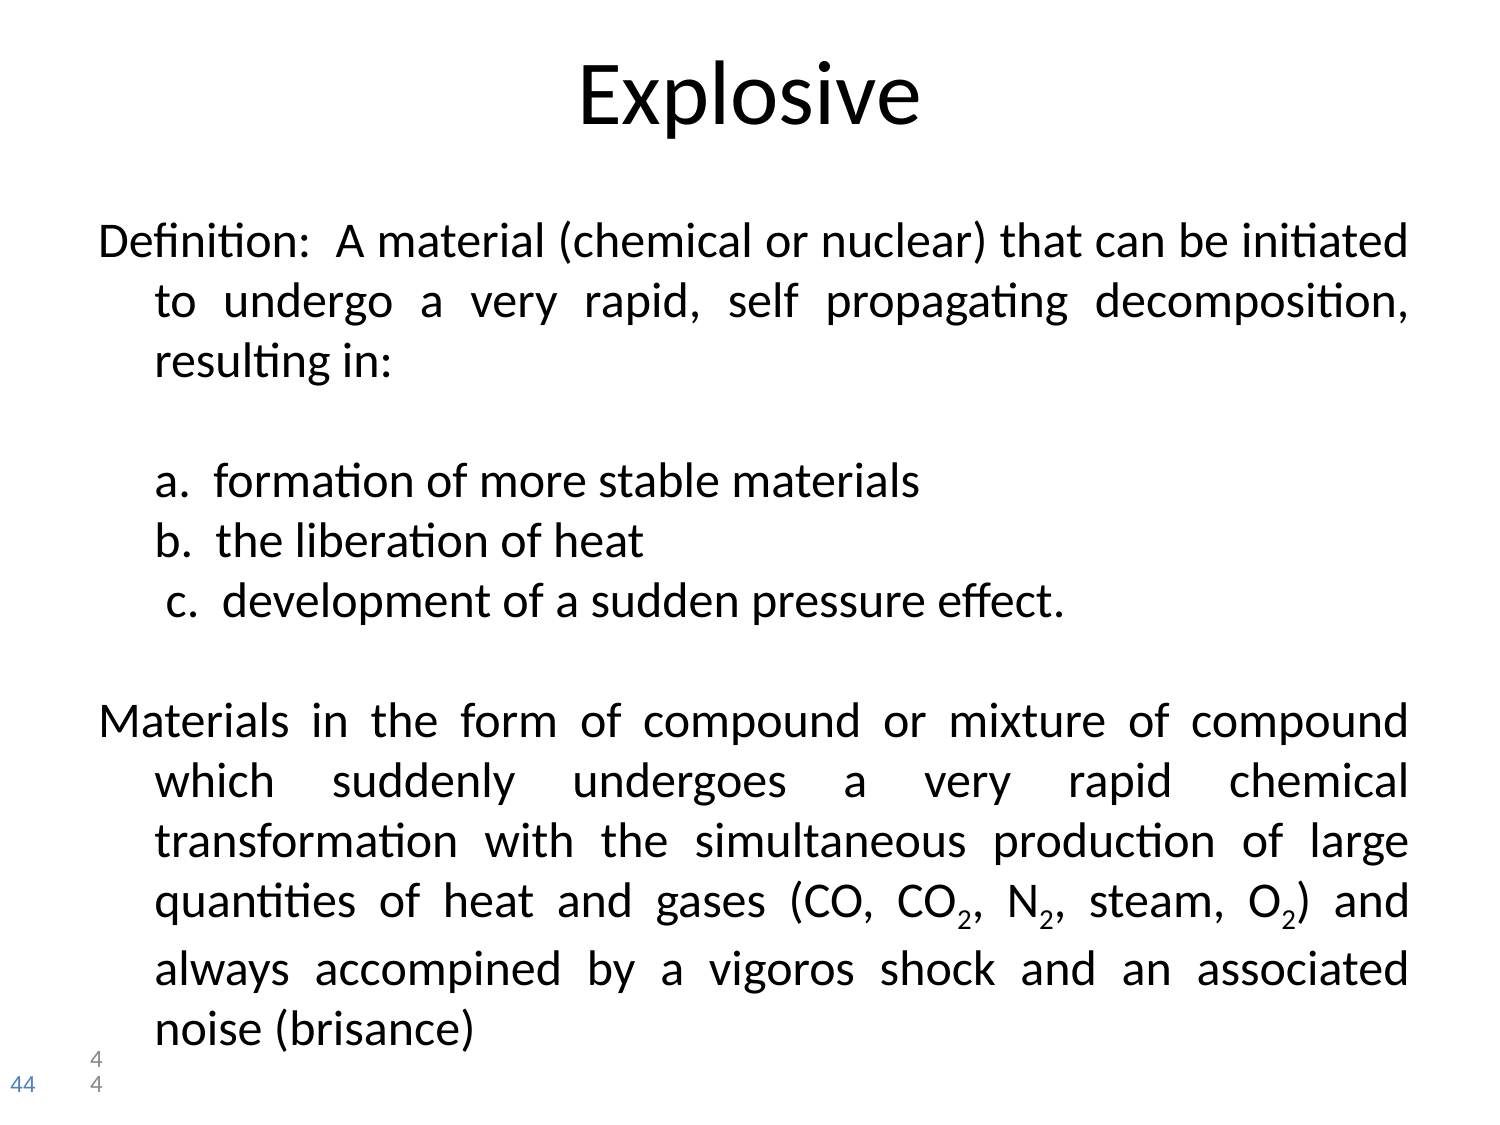

# Explosive
Definition:  A material (chemical or nuclear) that can be initiated to undergo a very rapid, self propagating decomposition, resulting in:

     a.  formation of more stable materials
     b.  the liberation of heat
      c.  development of a sudden pressure effect.

Materials in the form of compound or mixture of compound which suddenly undergoes a very rapid chemical transformation with the simultaneous production of large quantities of heat and gases (CO, CO2, N2, steam, O2) and always accompined by a vigoros shock and an associated noise (brisance)

44
44